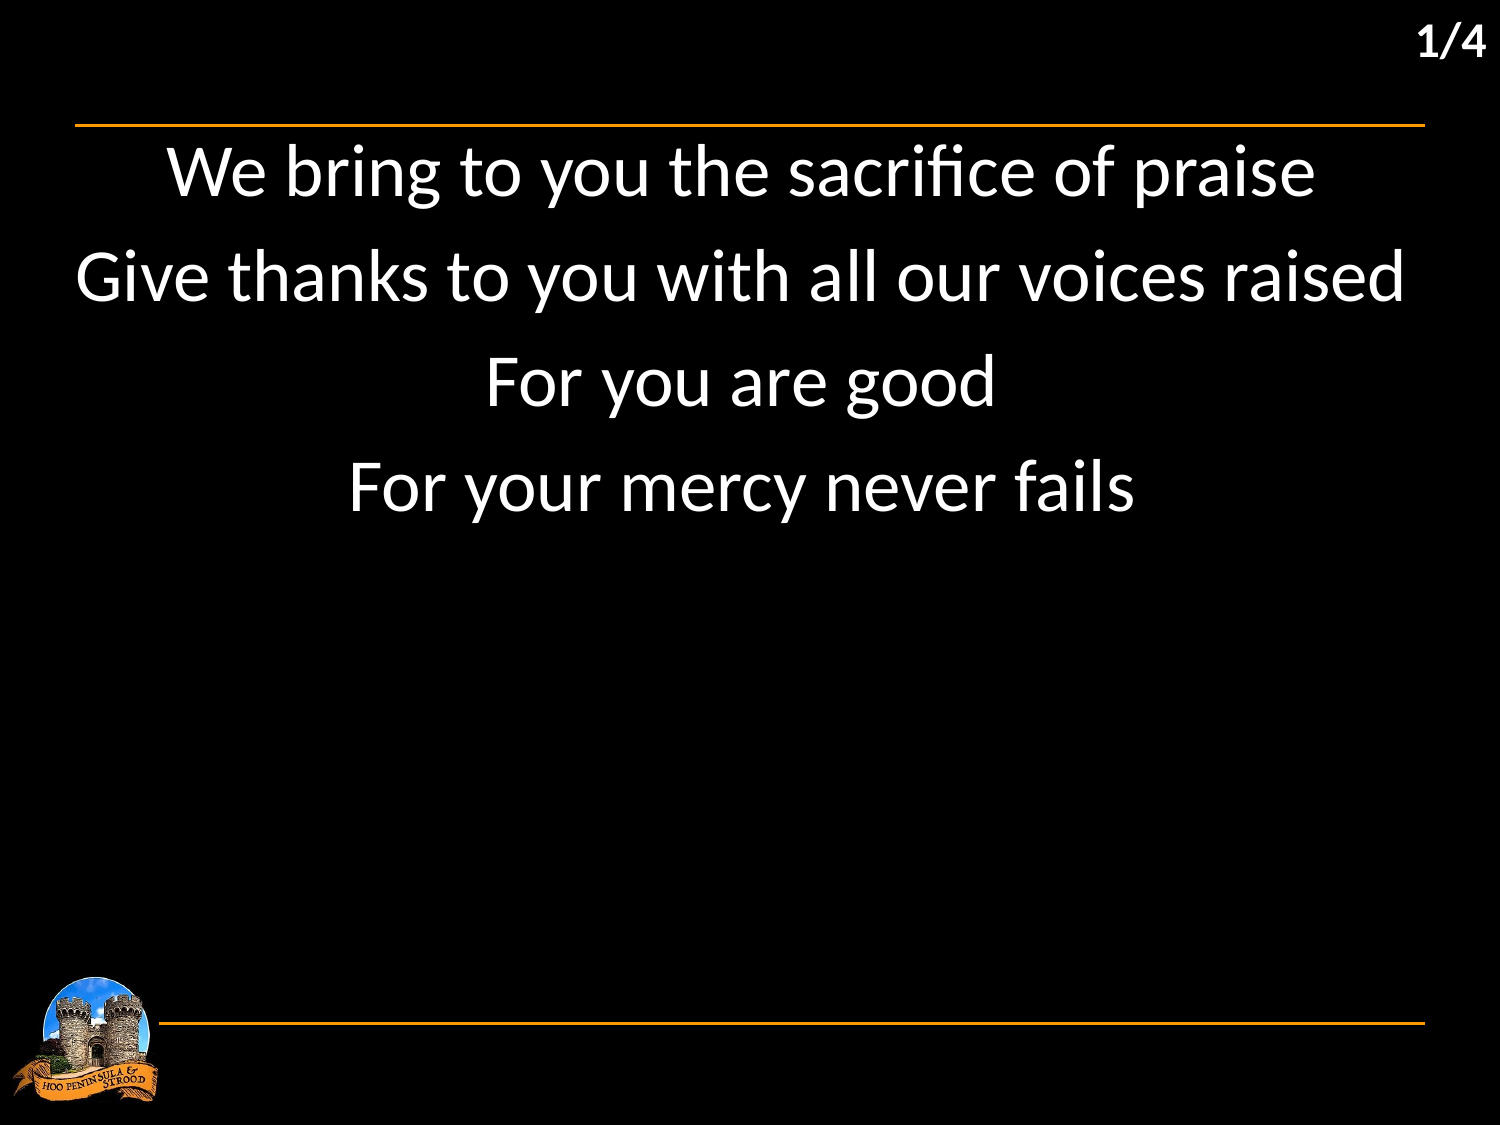

1/4
We bring to you the sacrifice of praise
Give thanks to you with all our voices raised
For you are good
For your mercy never fails